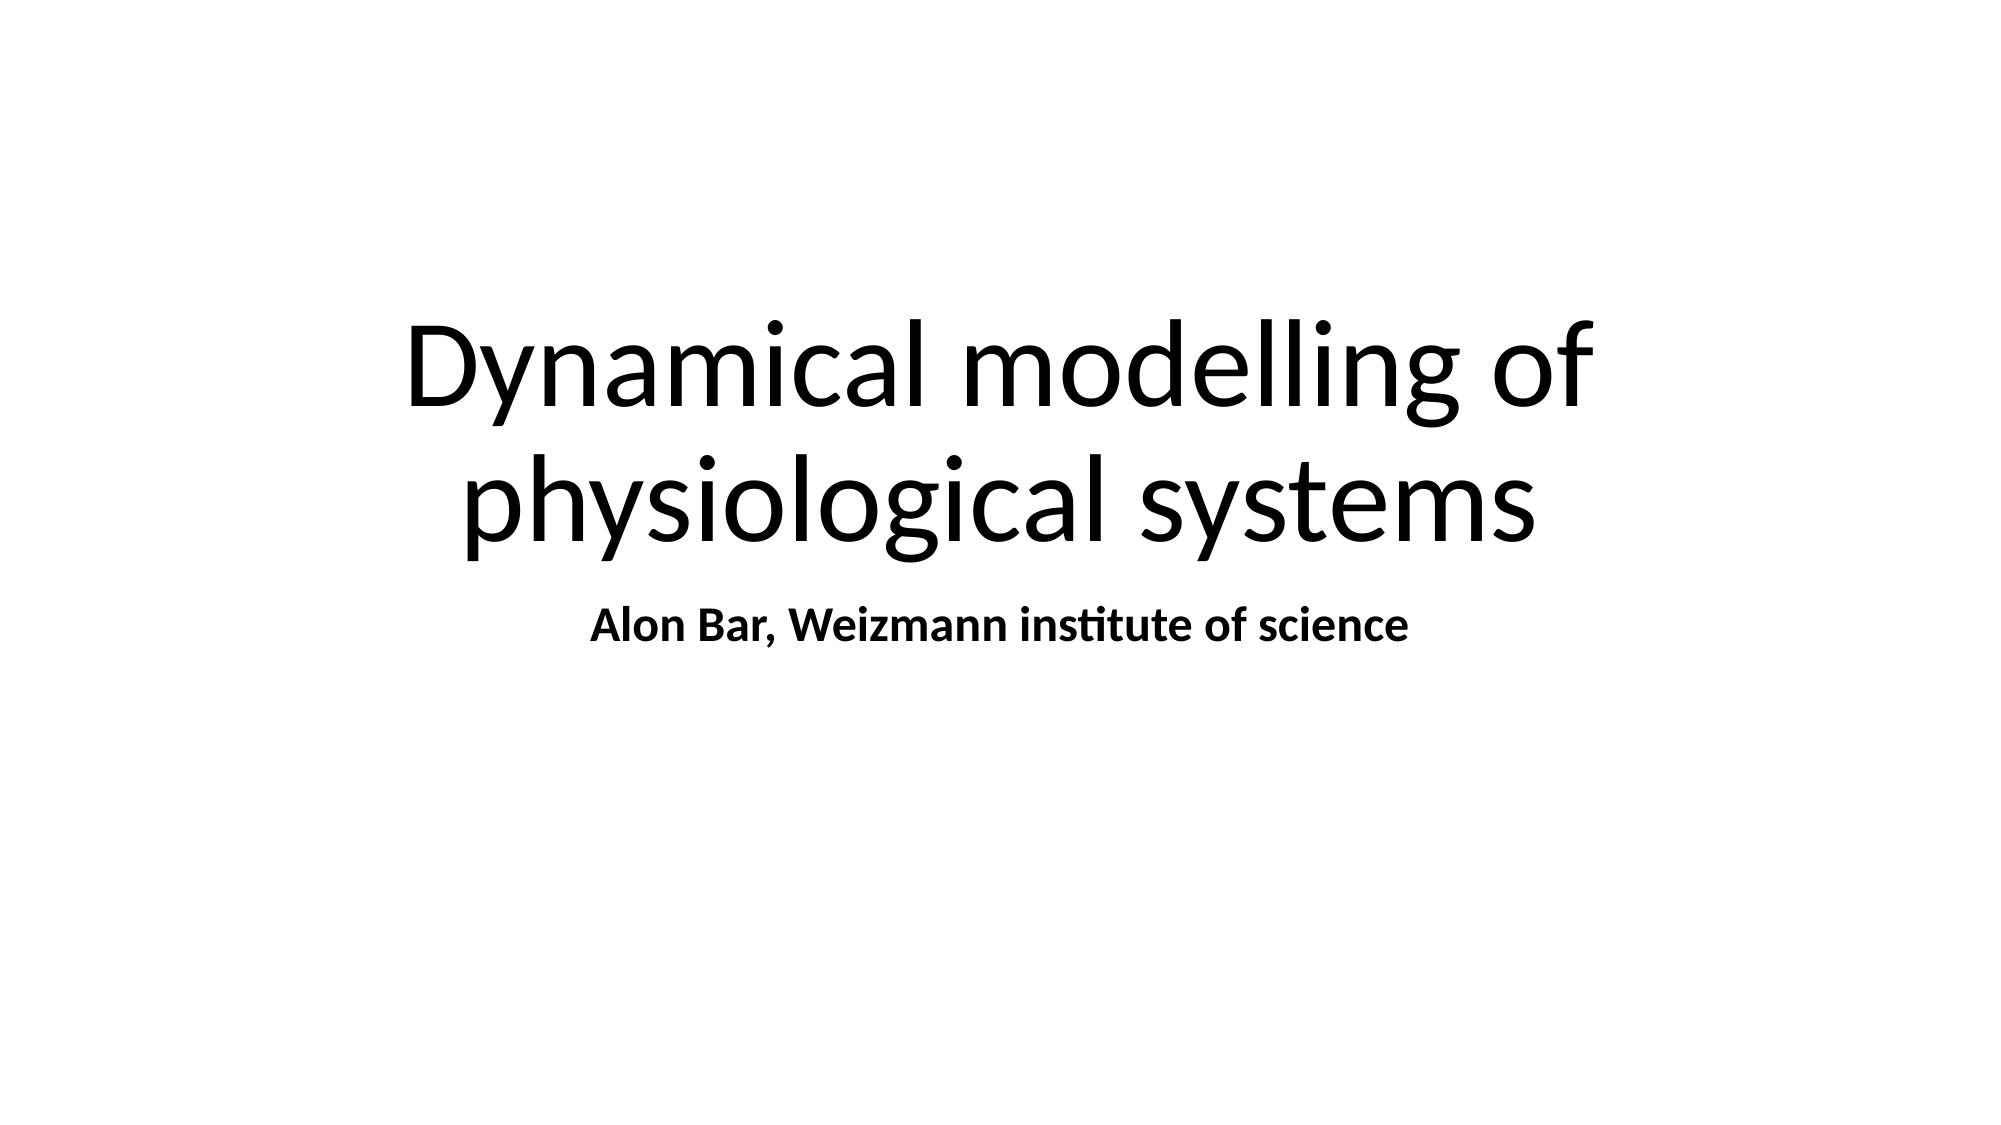

# Dynamical modelling of physiological systems
Alon Bar, Weizmann institute of science